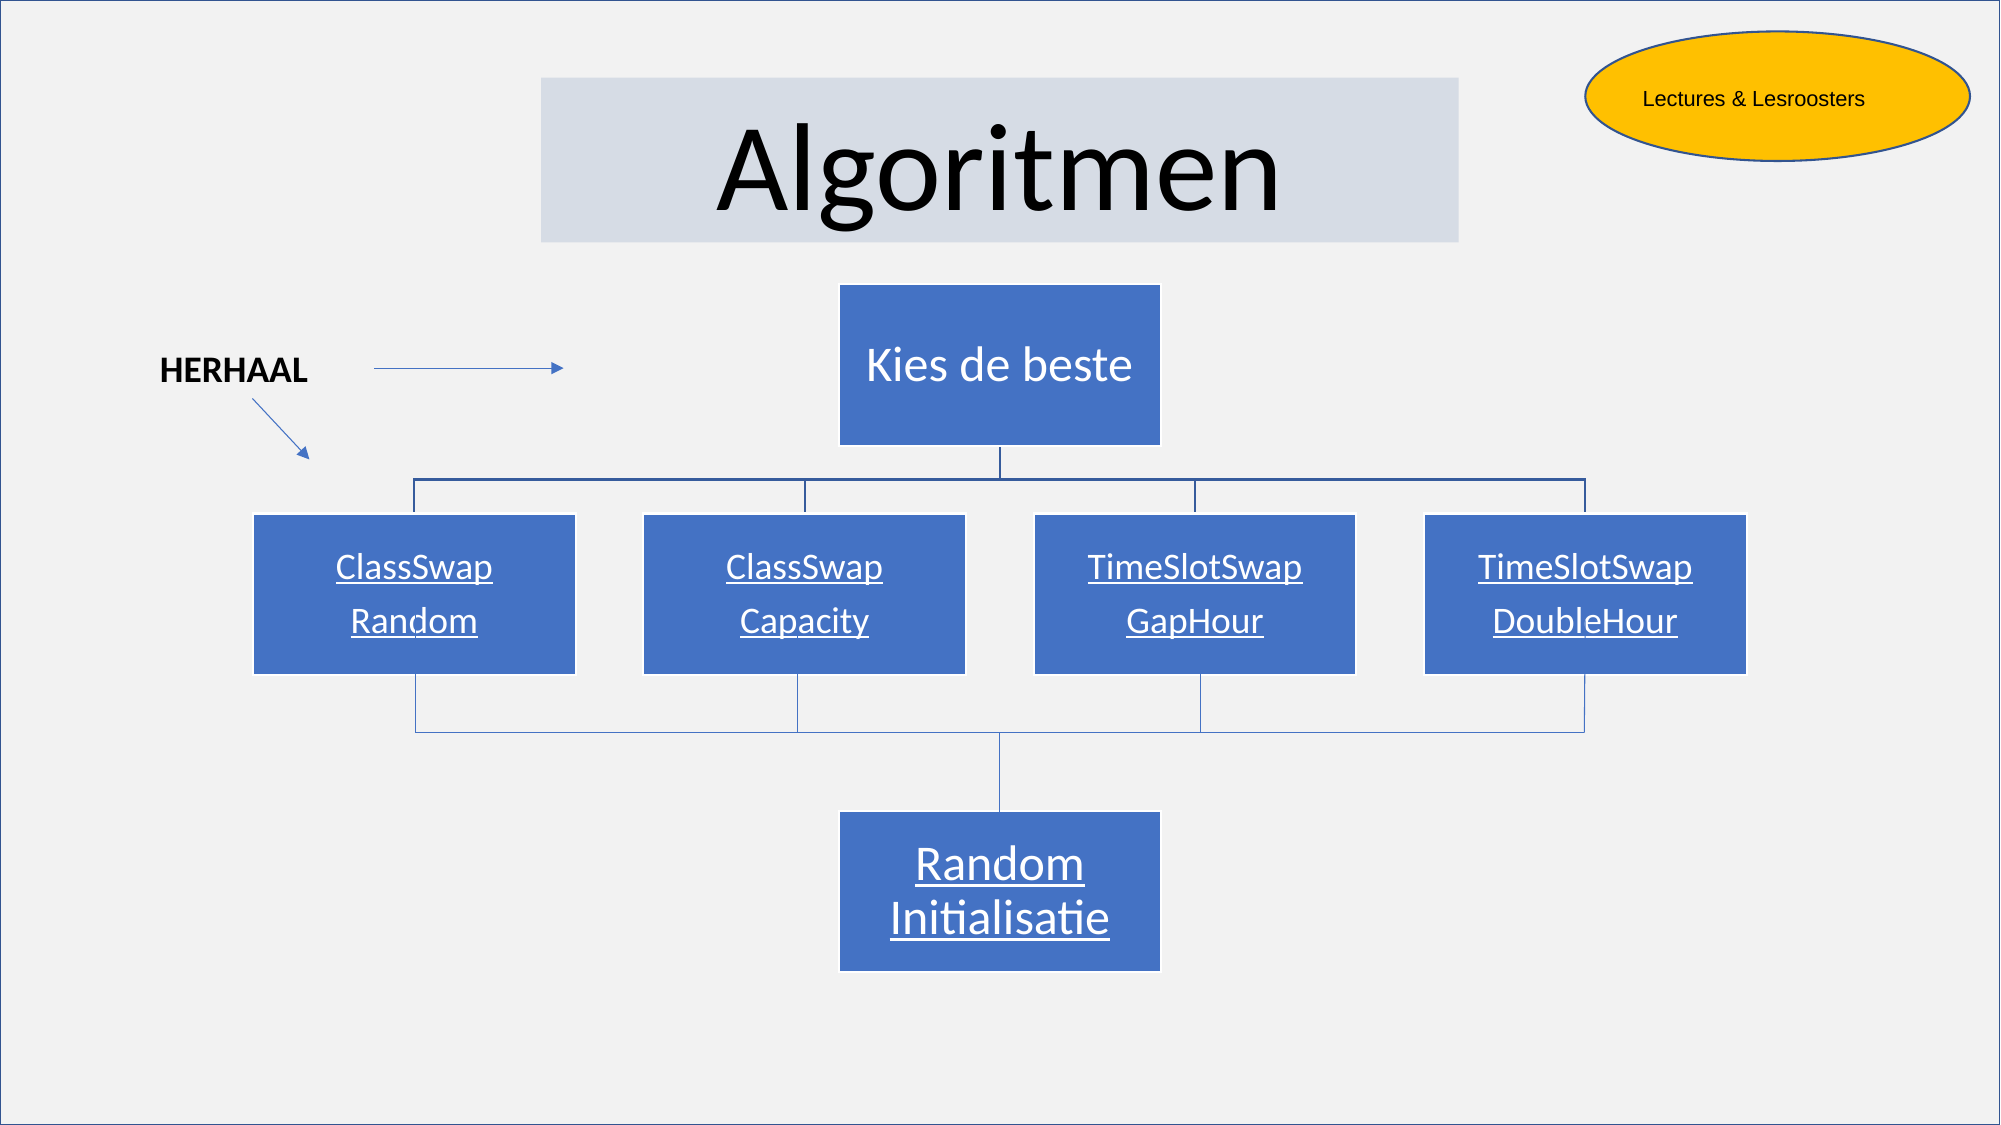

Kies de beste
ClassSwap
Random
ClassSwap
Capacity
TimeSlotSwap
GapHour
TimeSlotSwap
DoubleHour
Random Initialisatie

Algoritmen
Lectures & Lesroosters
HERHAAL